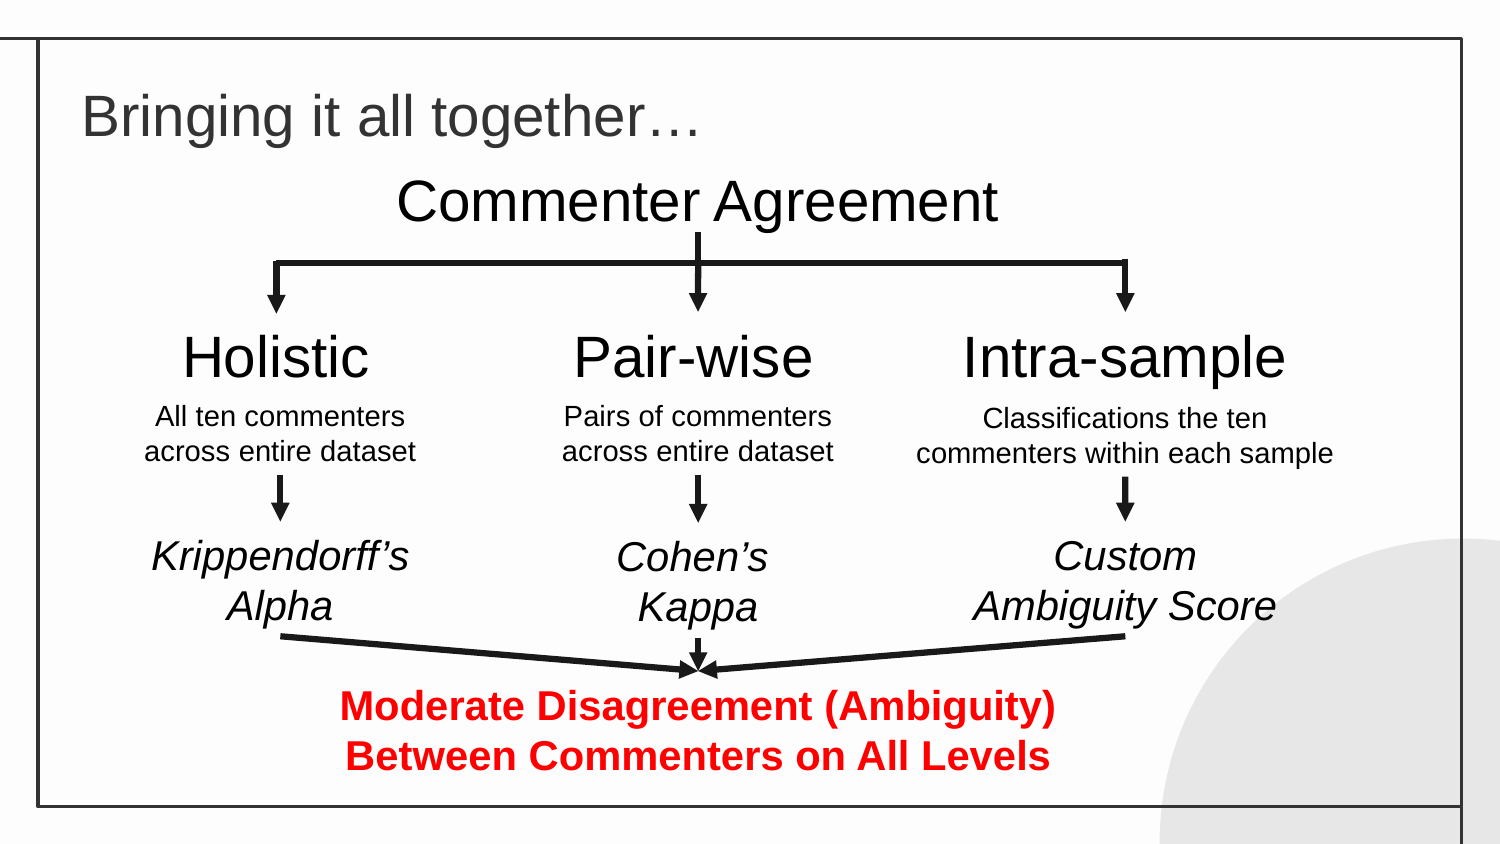

# Bringing it all together…
Commenter Agreement
Holistic

Pair-wise
Intra-sample
All ten commenters across entire dataset
Pairs of commenters across entire dataset
Classifications the ten commenters within each sample
Krippendorff’s Alpha
Custom
Ambiguity Score
Cohen’s
Kappa
Moderate Disagreement (Ambiguity) Between Commenters on All Levels